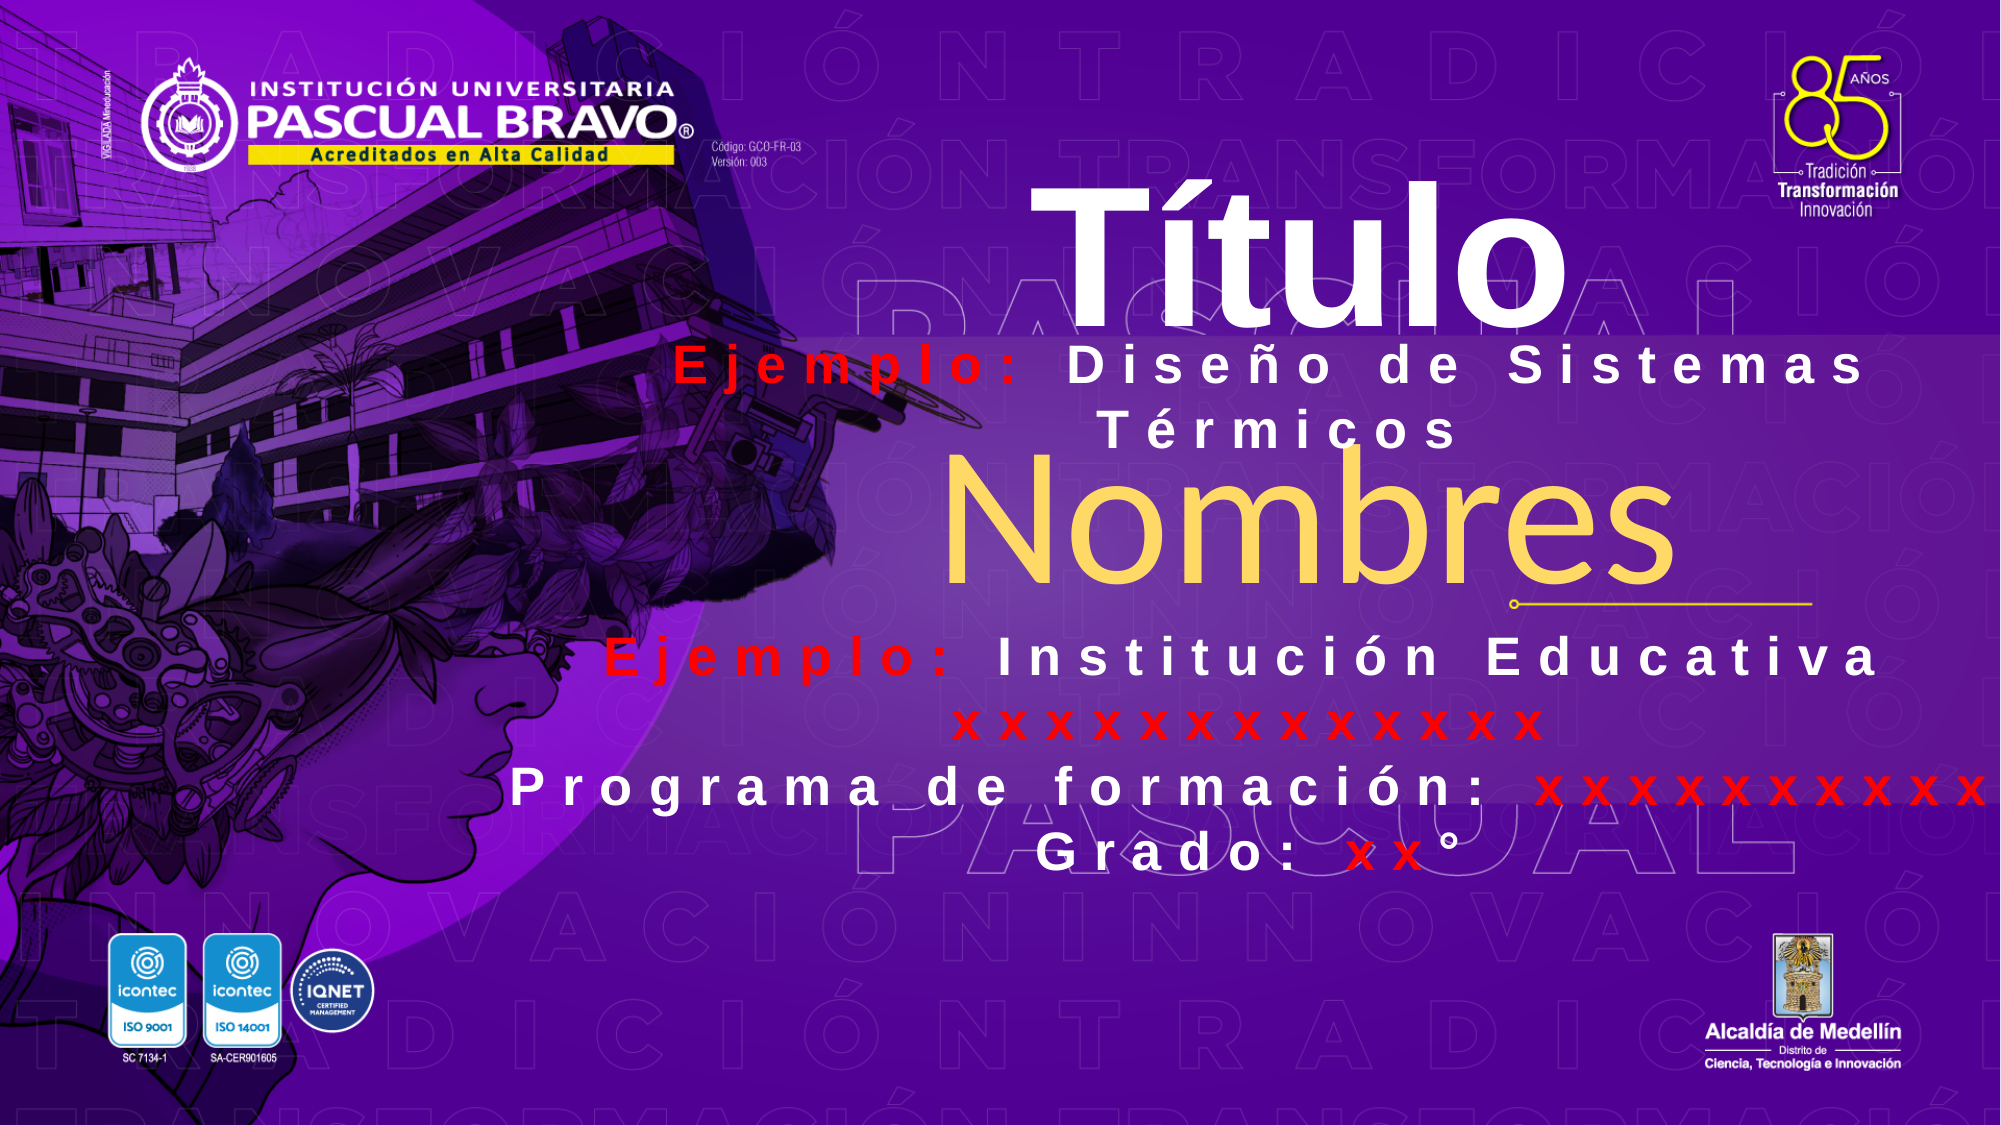

Título
Ejemplo: Diseño de Sistemas Térmicos
Nombres
Ejemplo: Institución Educativa xxxxxxxxxxxxx
Programa de formación: xxxxxxxxxx
Grado: xx°